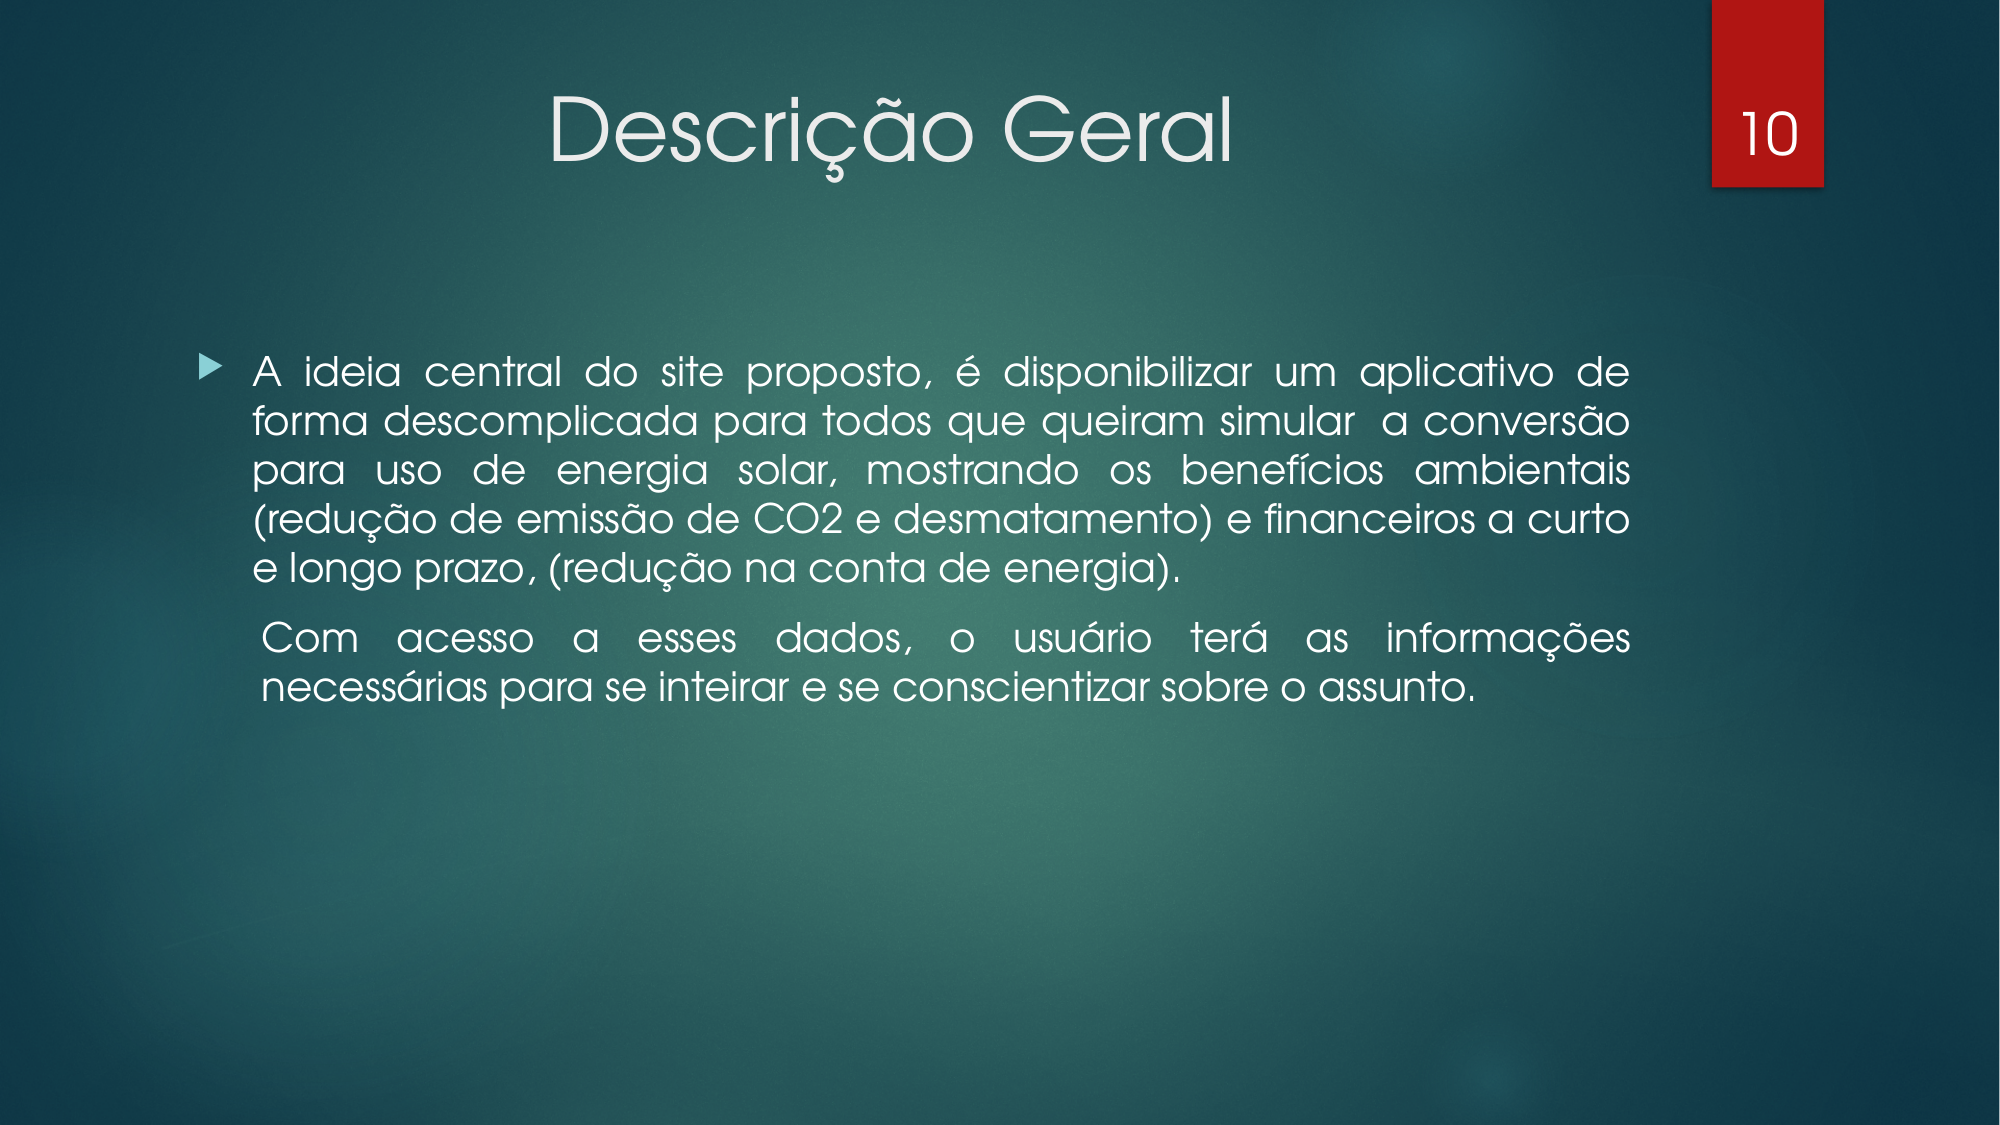

10
# Descrição Geral
A ideia central do site proposto, é disponibilizar um aplicativo de forma descomplicada para todos que queiram simular  a conversão para uso de energia solar, mostrando os benefícios ambientais (redução de emissão de CO2 e desmatamento) e financeiros a curto e longo prazo, (redução na conta de energia).
Com acesso a esses dados, o usuário terá as informações necessárias para se inteirar e se conscientizar sobre o assunto.